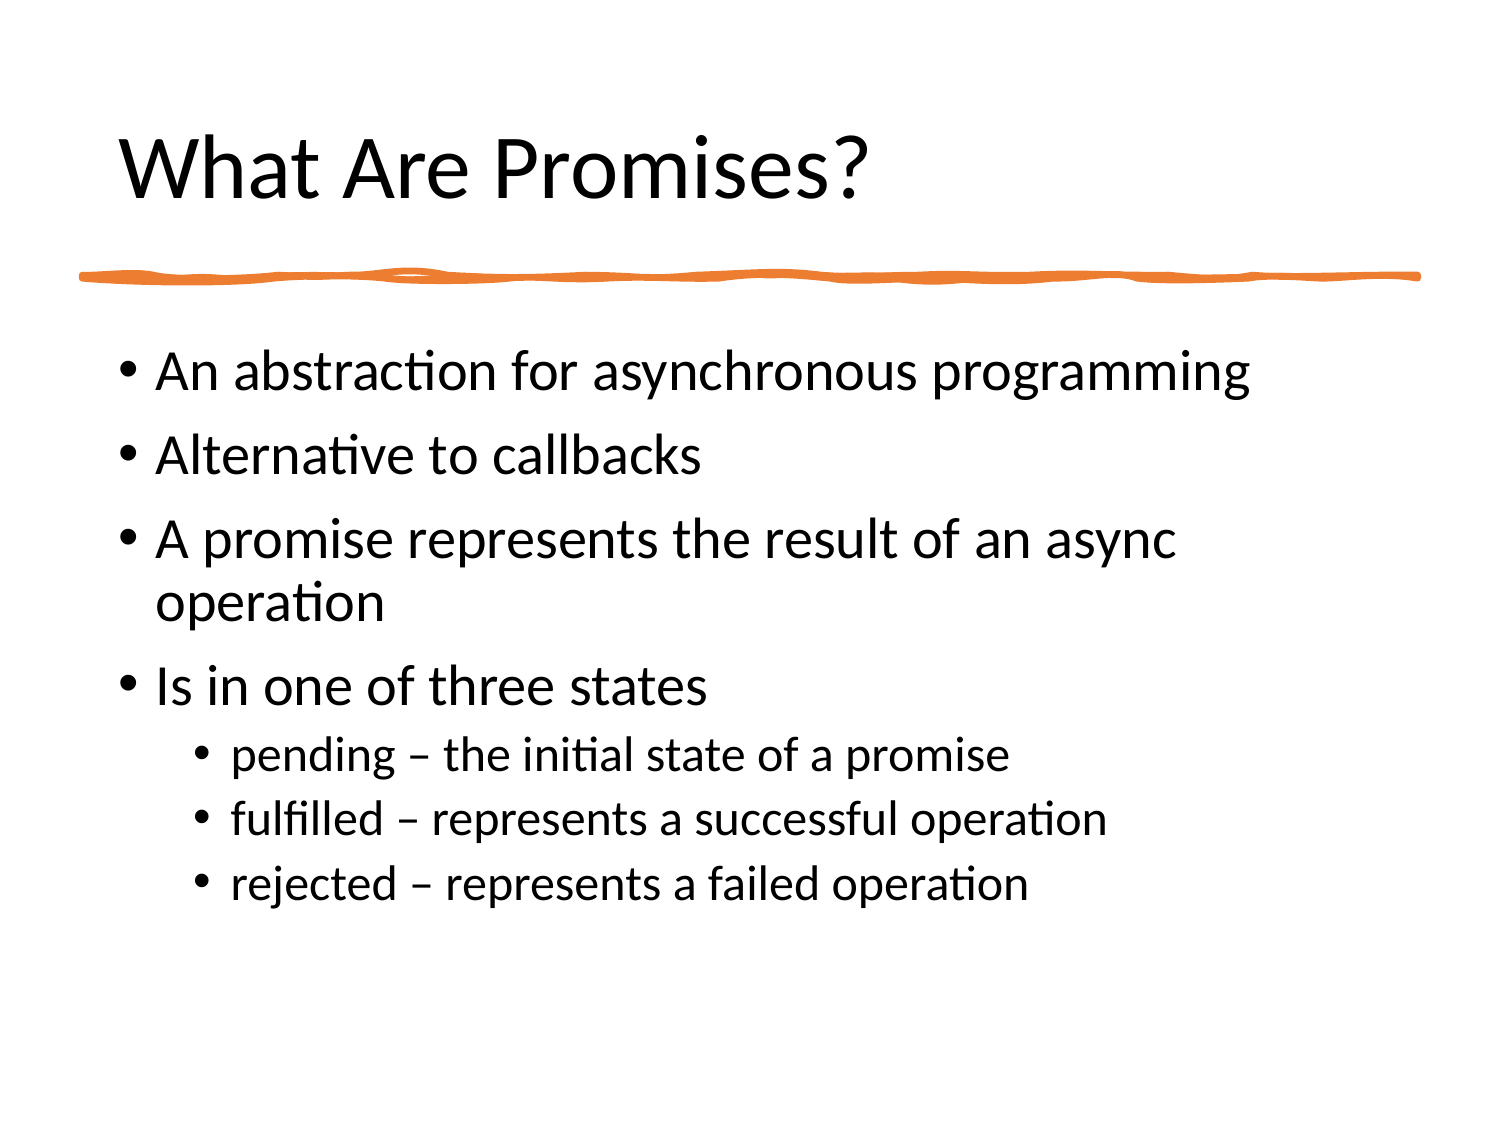

# What Are Promises?
An abstraction for asynchronous programming
Alternative to callbacks
A promise represents the result of an async operation
Is in one of three states
pending – the initial state of a promise
fulfilled – represents a successful operation
rejected – represents a failed operation